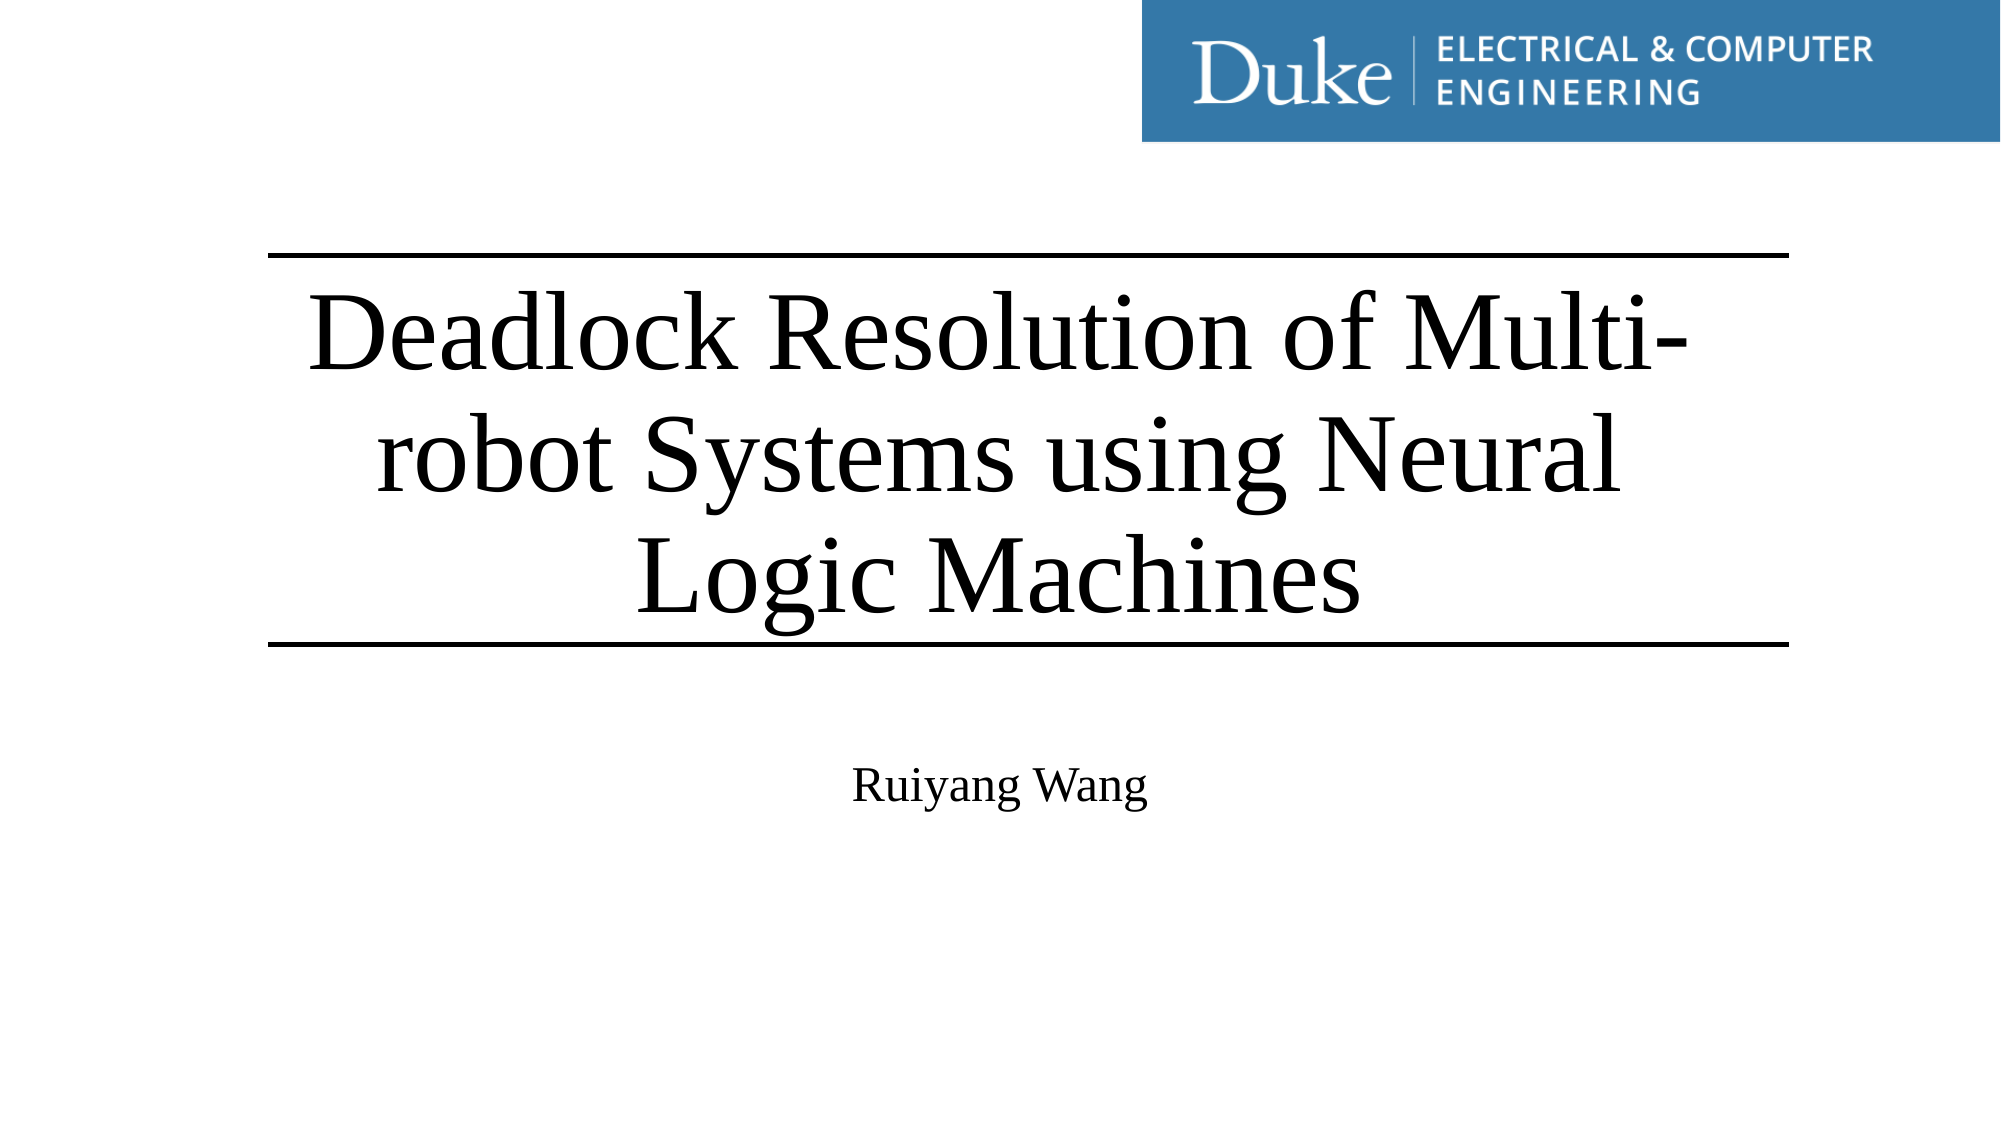

# Deadlock Resolution of Multi-robot Systems using Neural Logic Machines

Ruiyang Wang